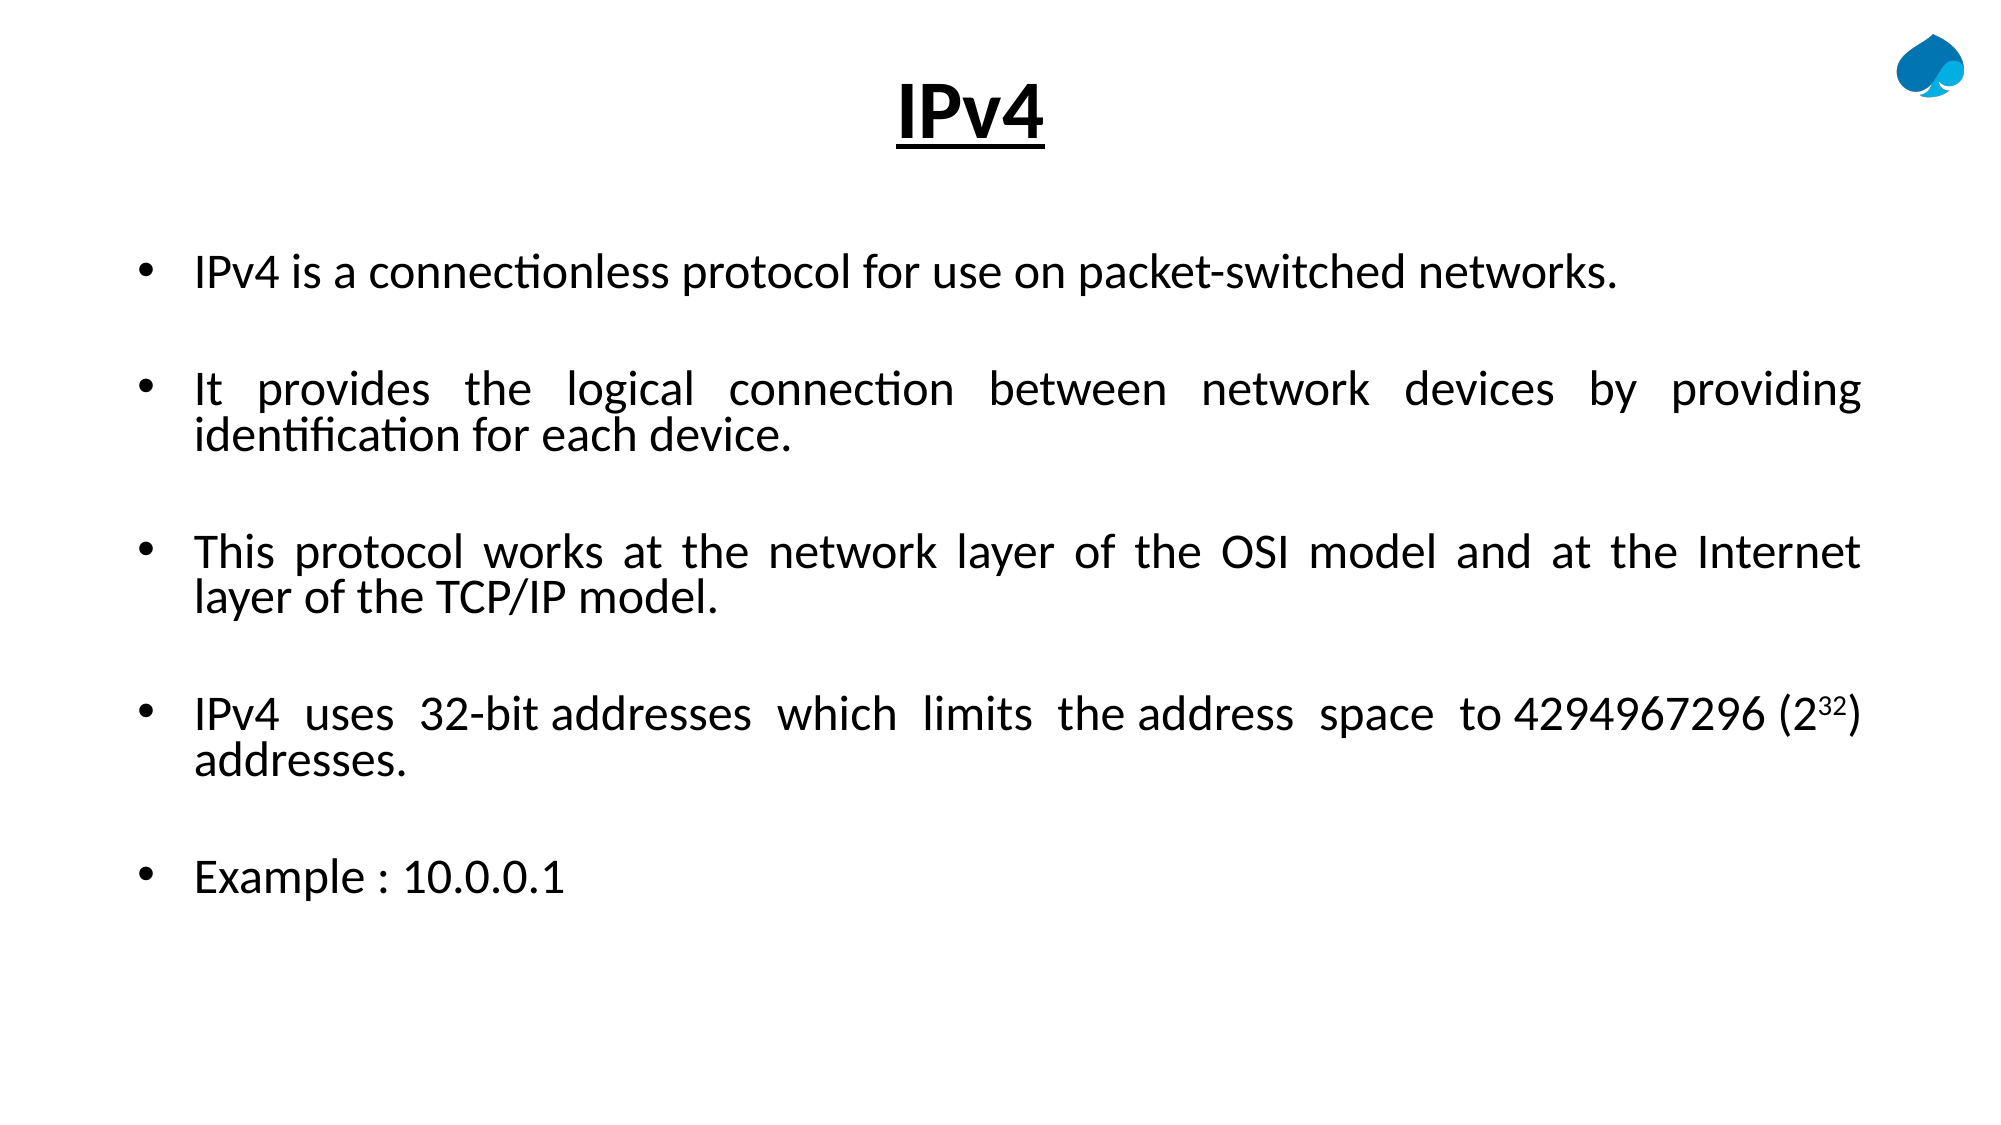

# IPv4
IPv4 is a connectionless protocol for use on packet-switched networks.

It provides the logical connection between network devices by providing identification for each device.

This protocol works at the network layer of the OSI model and at the Internet layer of the TCP/IP model.

IPv4 uses 32-bit addresses which limits the address space to 4294967296 (232) addresses.

Example : 10.0.0.1